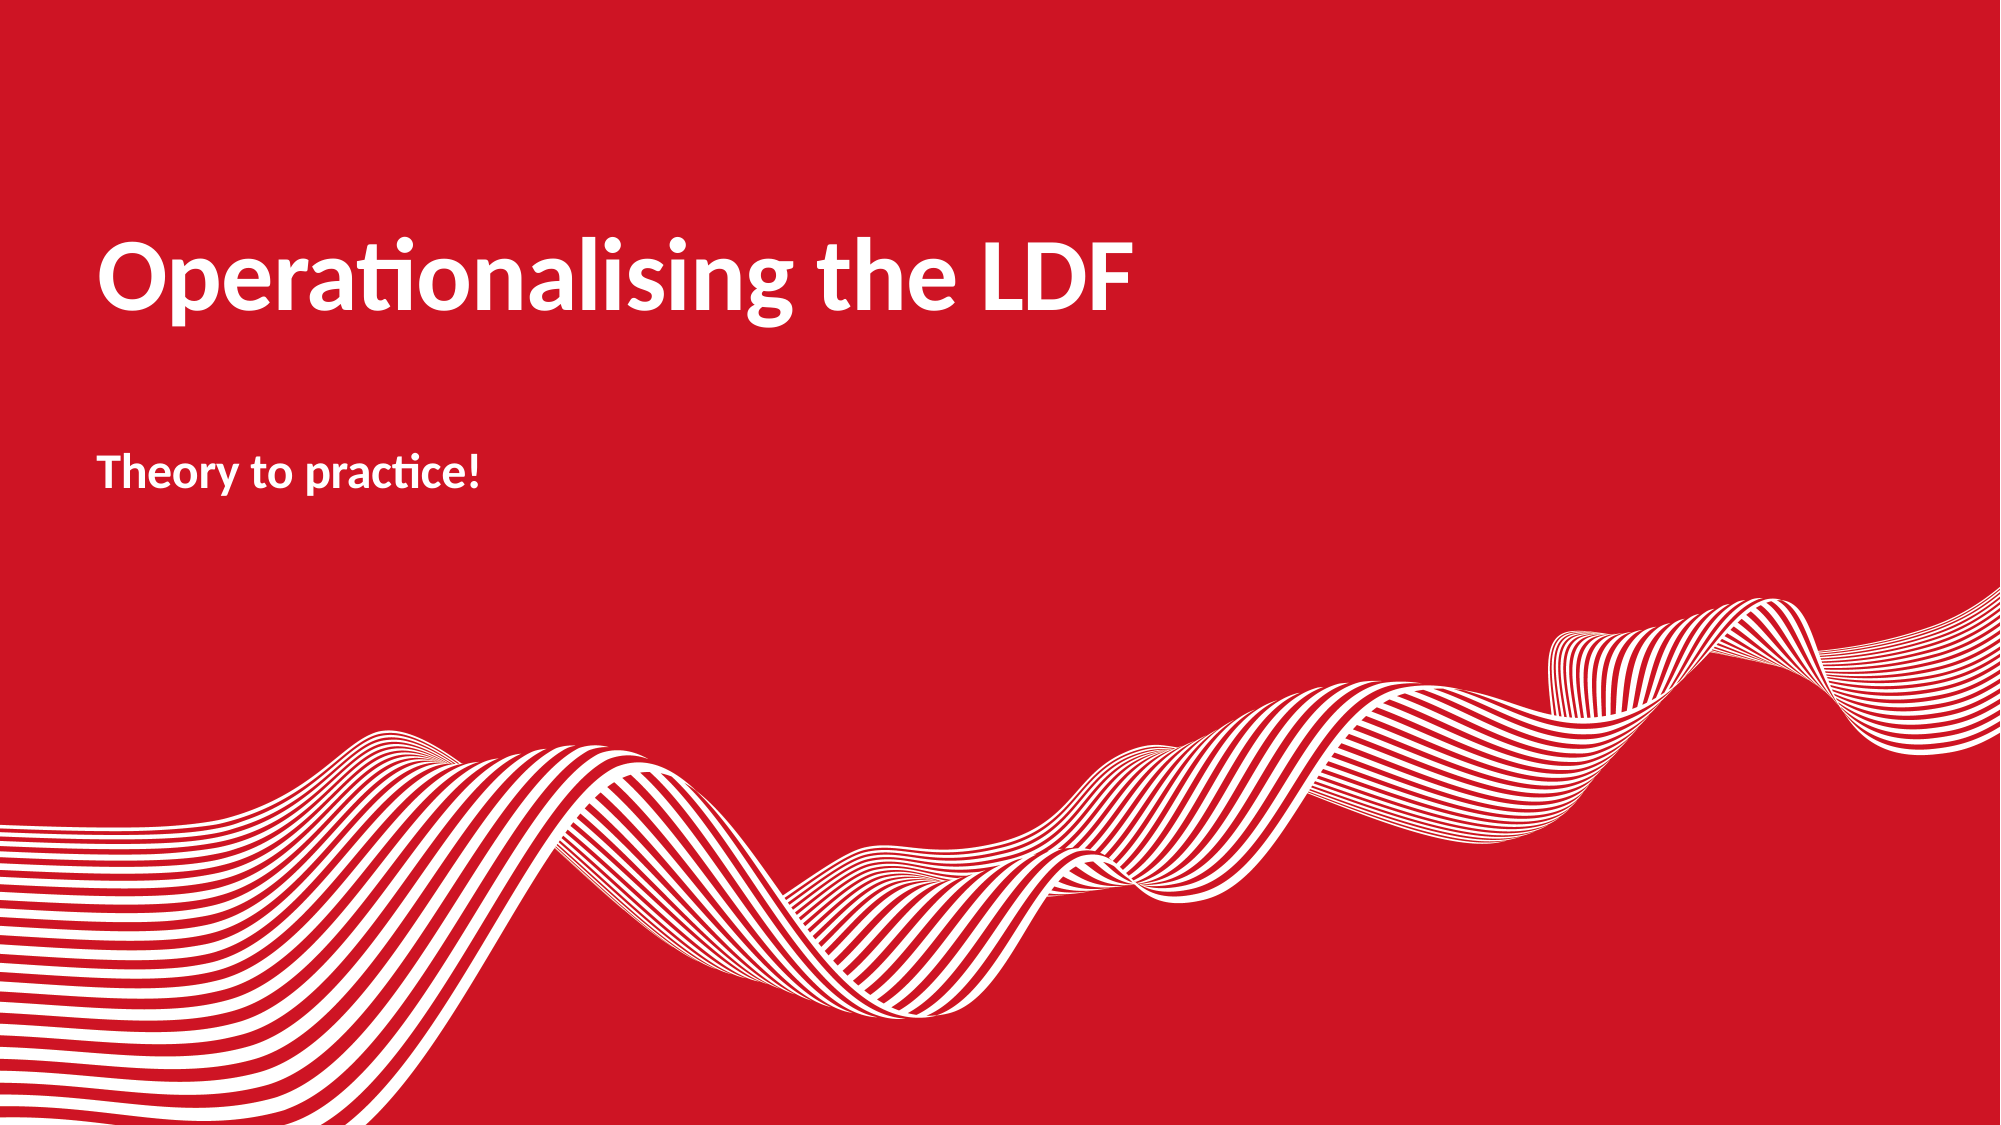

# Operationalising the LDF
Theory to practice!